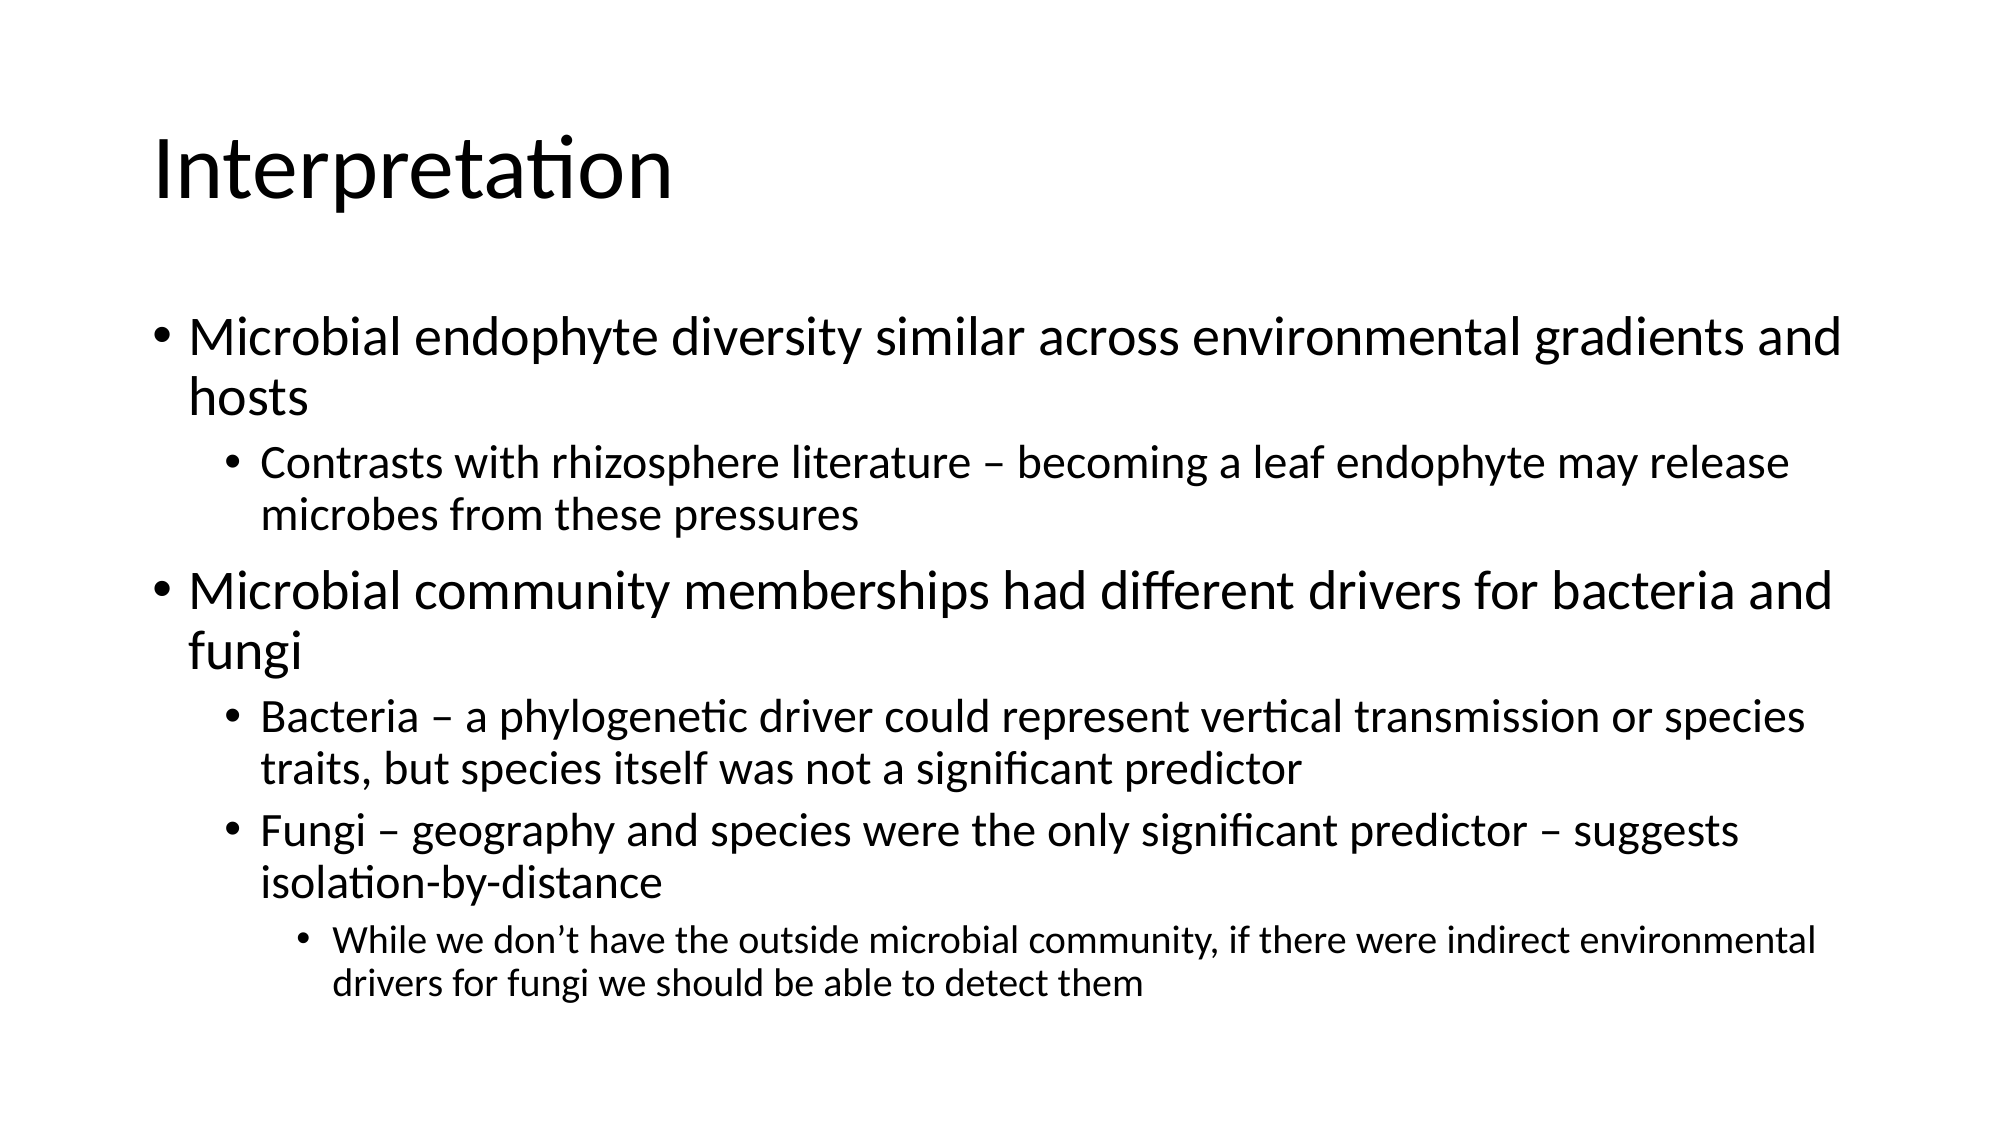

# Interpretation
Microbial endophyte diversity similar across environmental gradients and hosts
Contrasts with rhizosphere literature – becoming a leaf endophyte may release microbes from these pressures
Microbial community memberships had different drivers for bacteria and fungi
Bacteria – a phylogenetic driver could represent vertical transmission or species traits, but species itself was not a significant predictor
Fungi – geography and species were the only significant predictor – suggests isolation-by-distance
While we don’t have the outside microbial community, if there were indirect environmental drivers for fungi we should be able to detect them